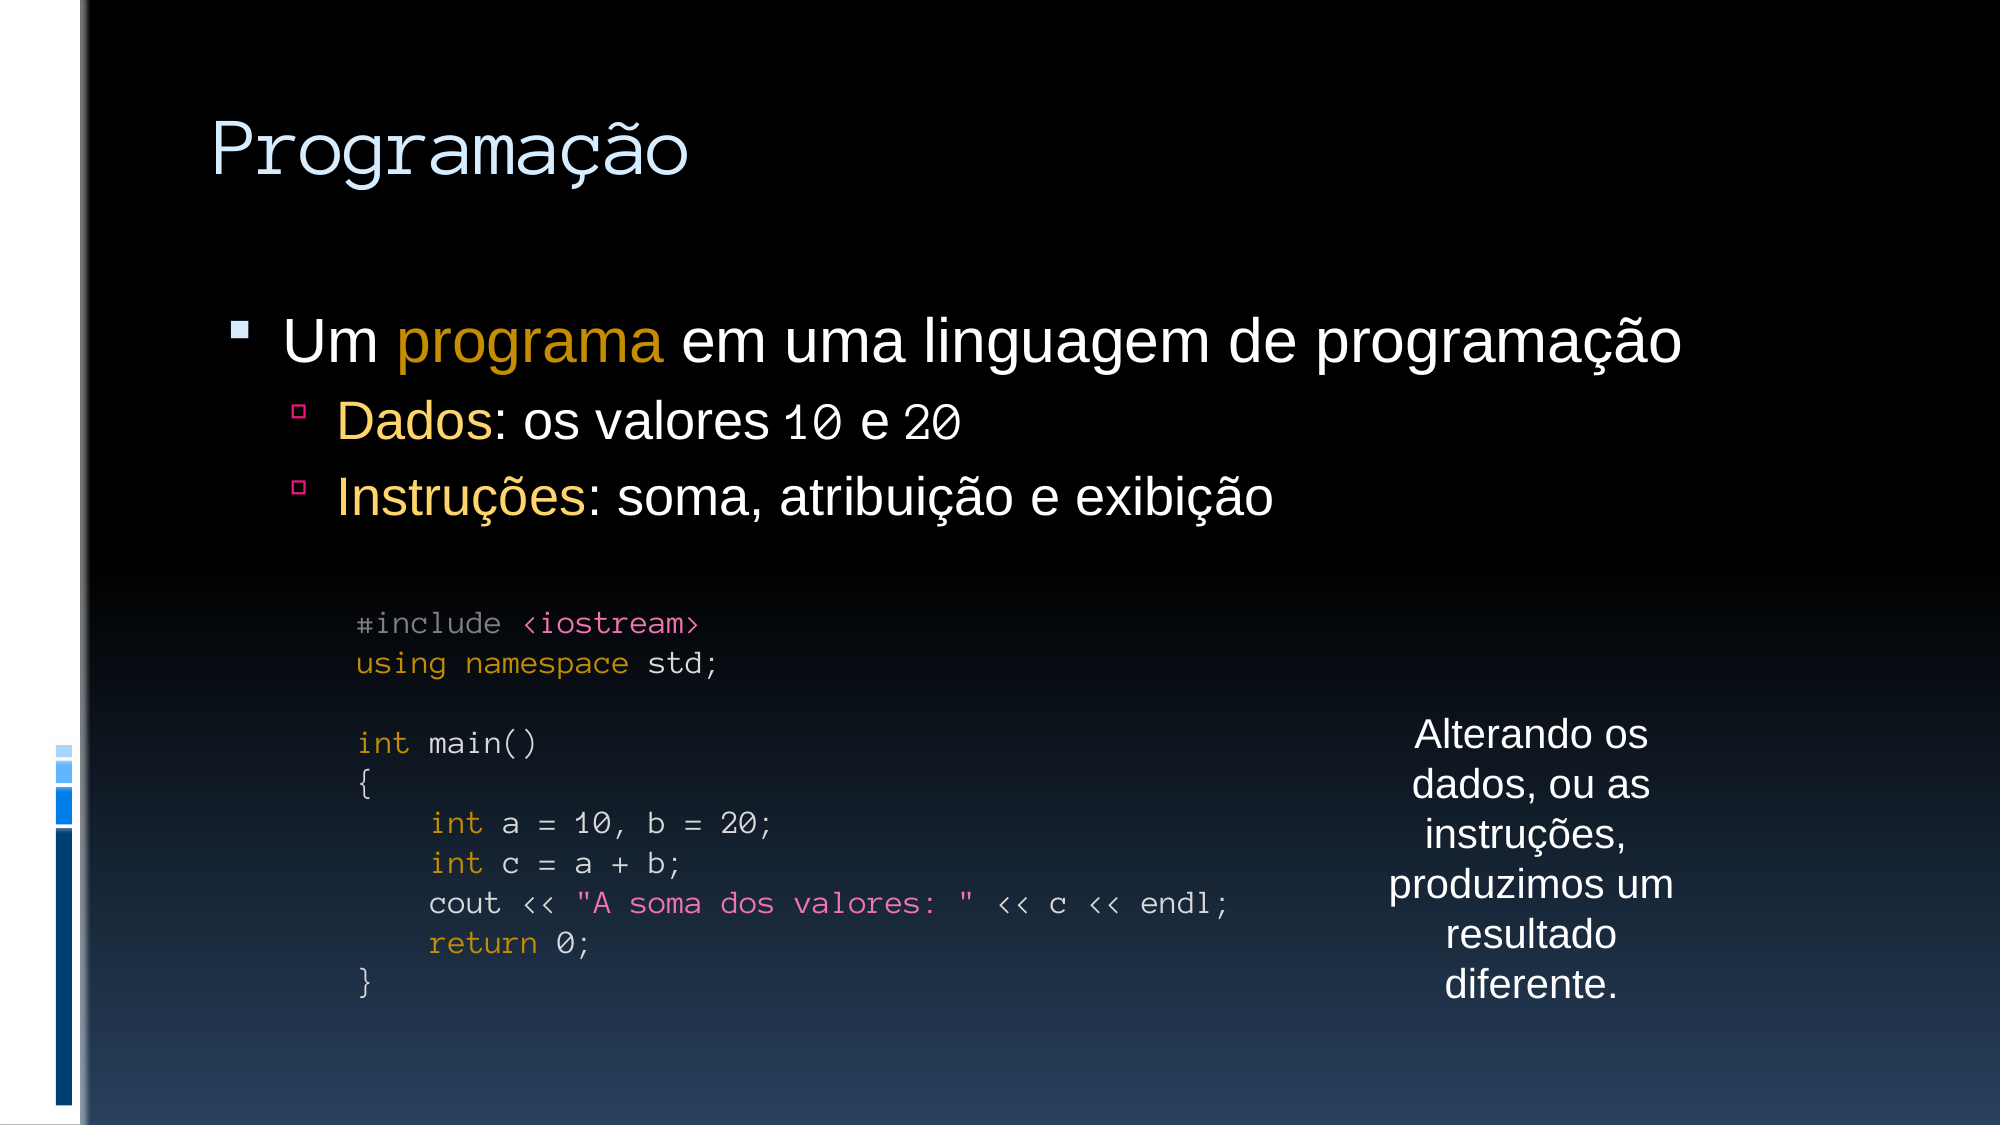

# Programação
Um programa em uma linguagem de programação
Dados: os valores 10 e 20
Instruções: soma, atribuição e exibição
#include <iostream>
using namespace std;

int main()
{
    int a = 10, b = 20;
    int c = a + b;
    cout << "A soma dos valores: " << c << endl;
    return 0;
}
Alterando os dados, ou as instruções,
produzimos um resultado diferente.